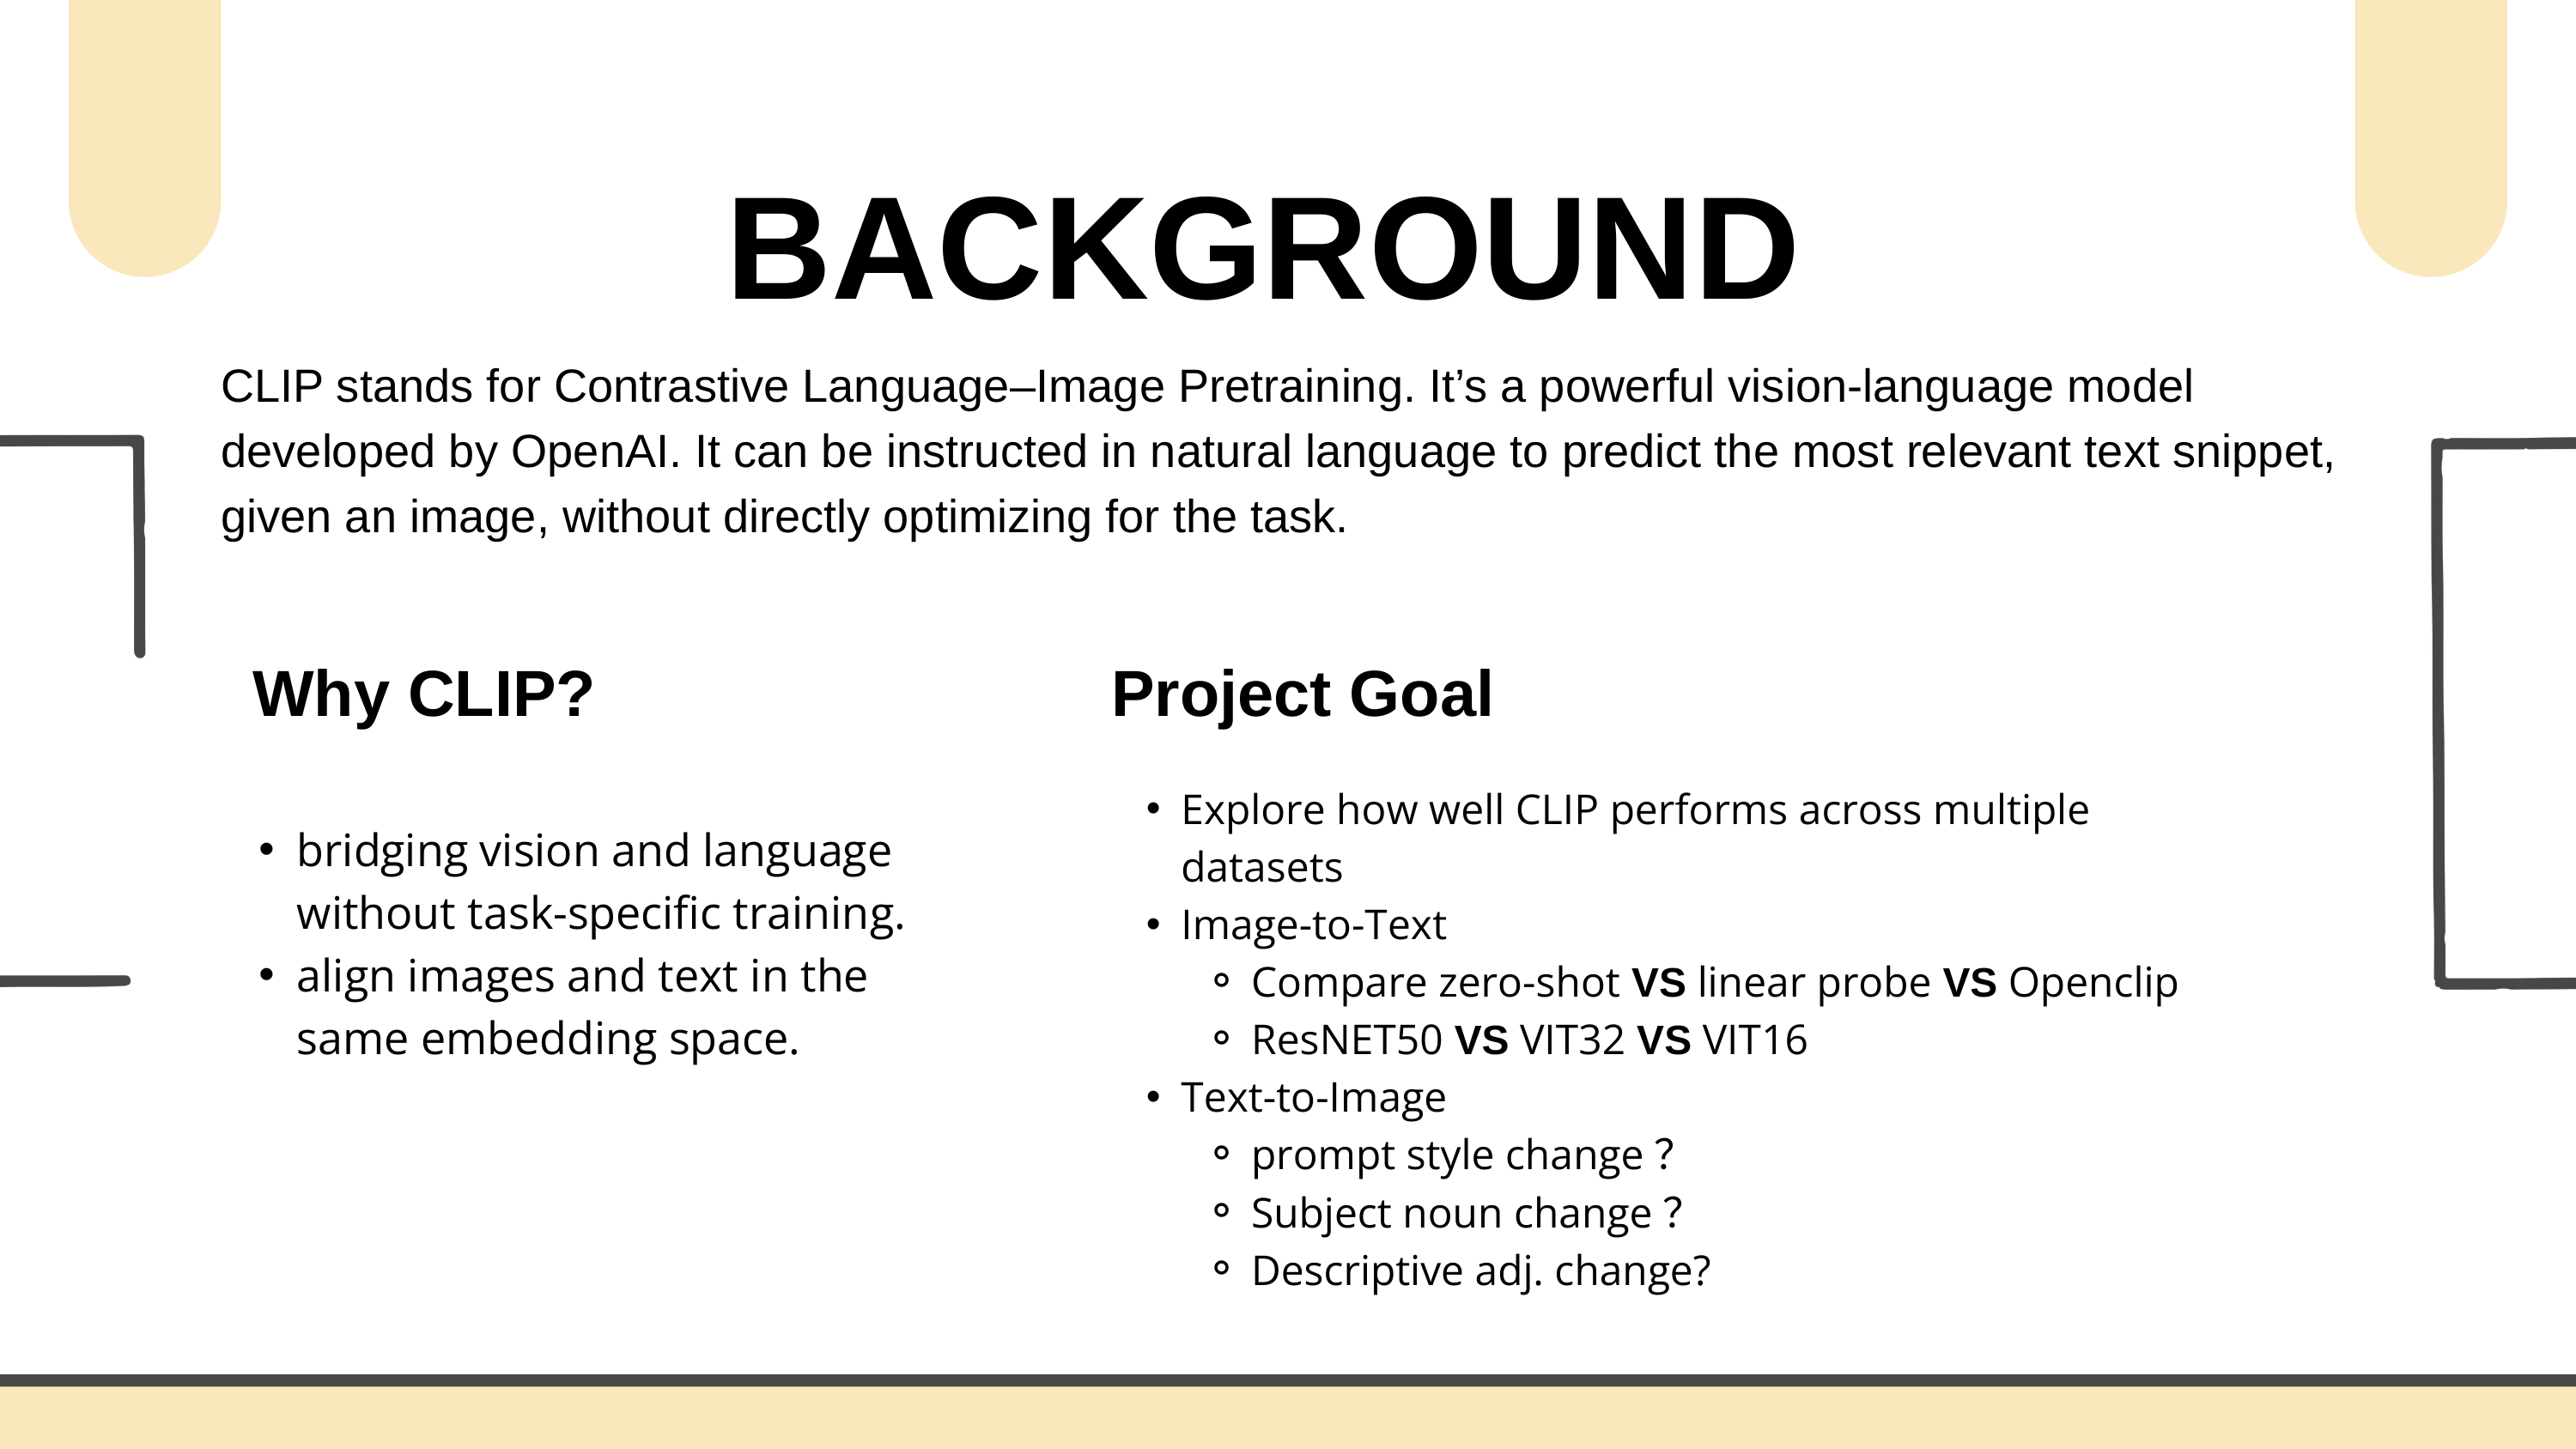

BACKGROUND
CLIP stands for Contrastive Language–Image Pretraining. It’s a powerful vision-language model developed by OpenAI. It can be instructed in natural language to predict the most relevant text snippet, given an image, without directly optimizing for the task.

Why CLIP?
Project Goal

Explore how well CLIP performs across multiple datasets
Image-to-Text
Compare zero-shot VS linear probe VS Openclip
ResNET50 VS VIT32 VS VIT16
Text-to-Image
prompt style change？
Subject noun change？
Descriptive adj. change?
bridging vision and language without task-specific training.
align images and text in the same embedding space.